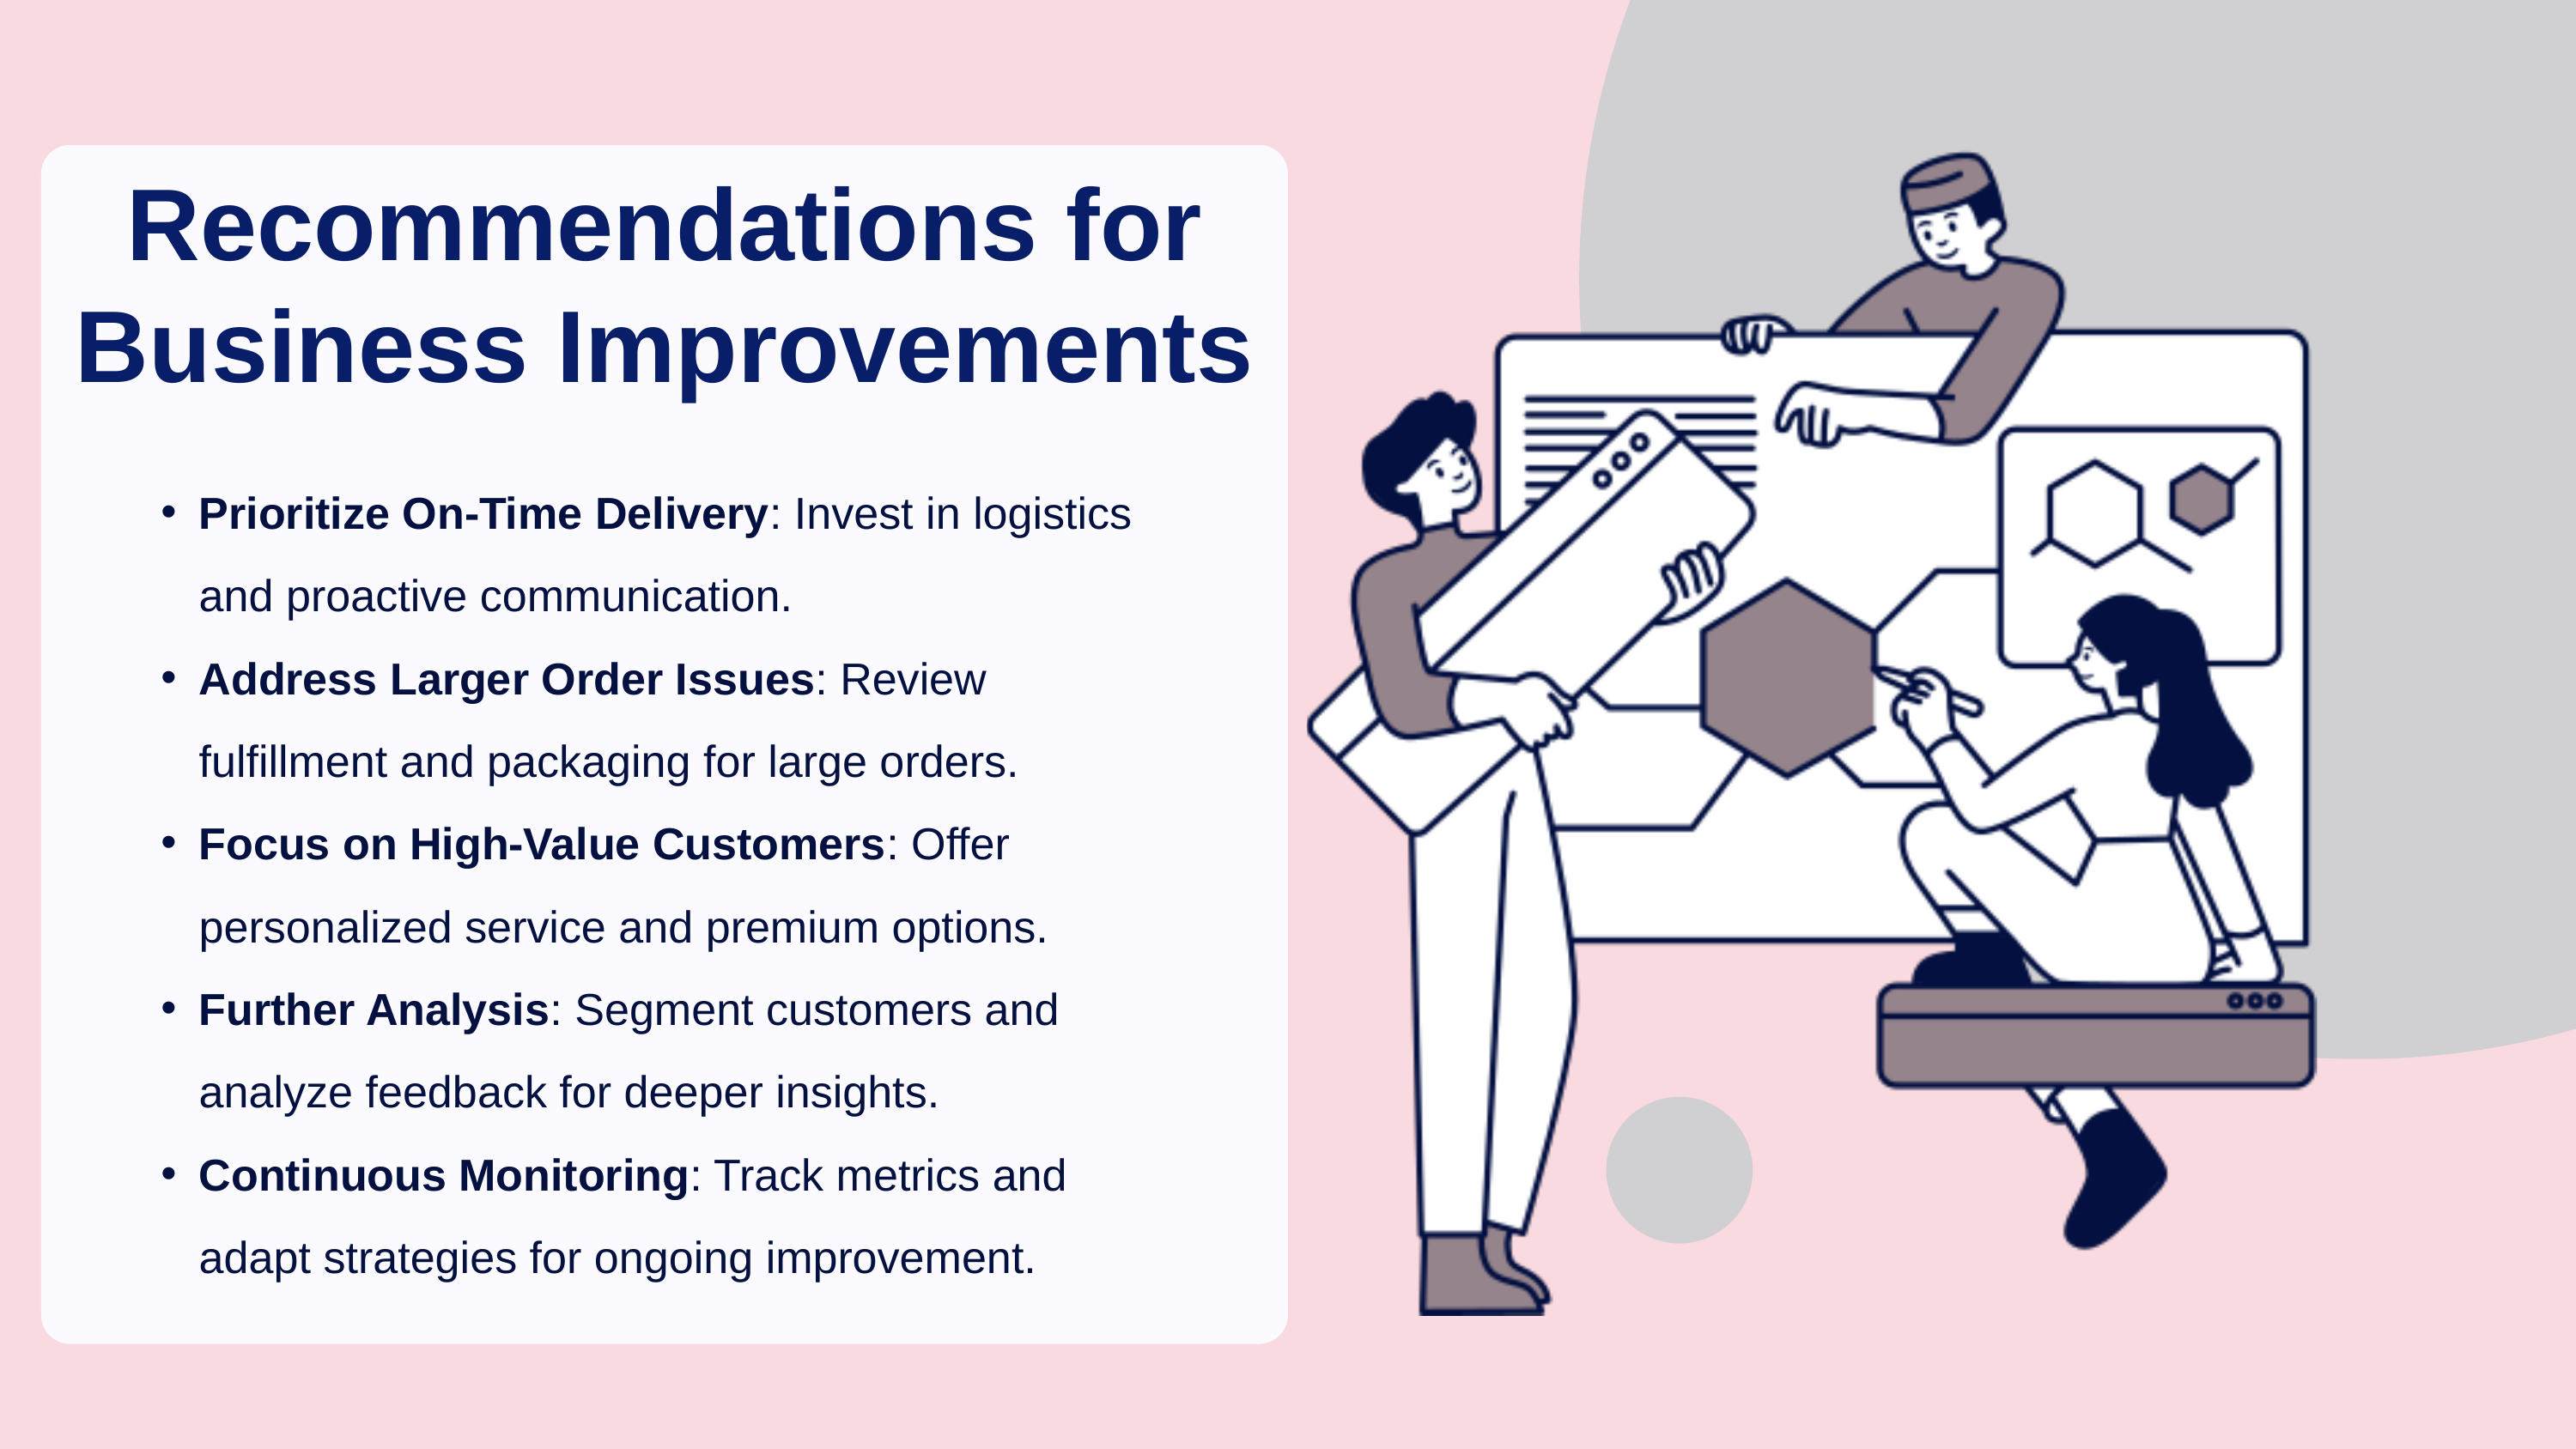

Recommendations for Business Improvements
Prioritize On-Time Delivery: Invest in logistics and proactive communication.
Address Larger Order Issues: Review fulfillment and packaging for large orders.
Focus on High-Value Customers: Offer personalized service and premium options.
Further Analysis: Segment customers and analyze feedback for deeper insights.
Continuous Monitoring: Track metrics and adapt strategies for ongoing improvement.